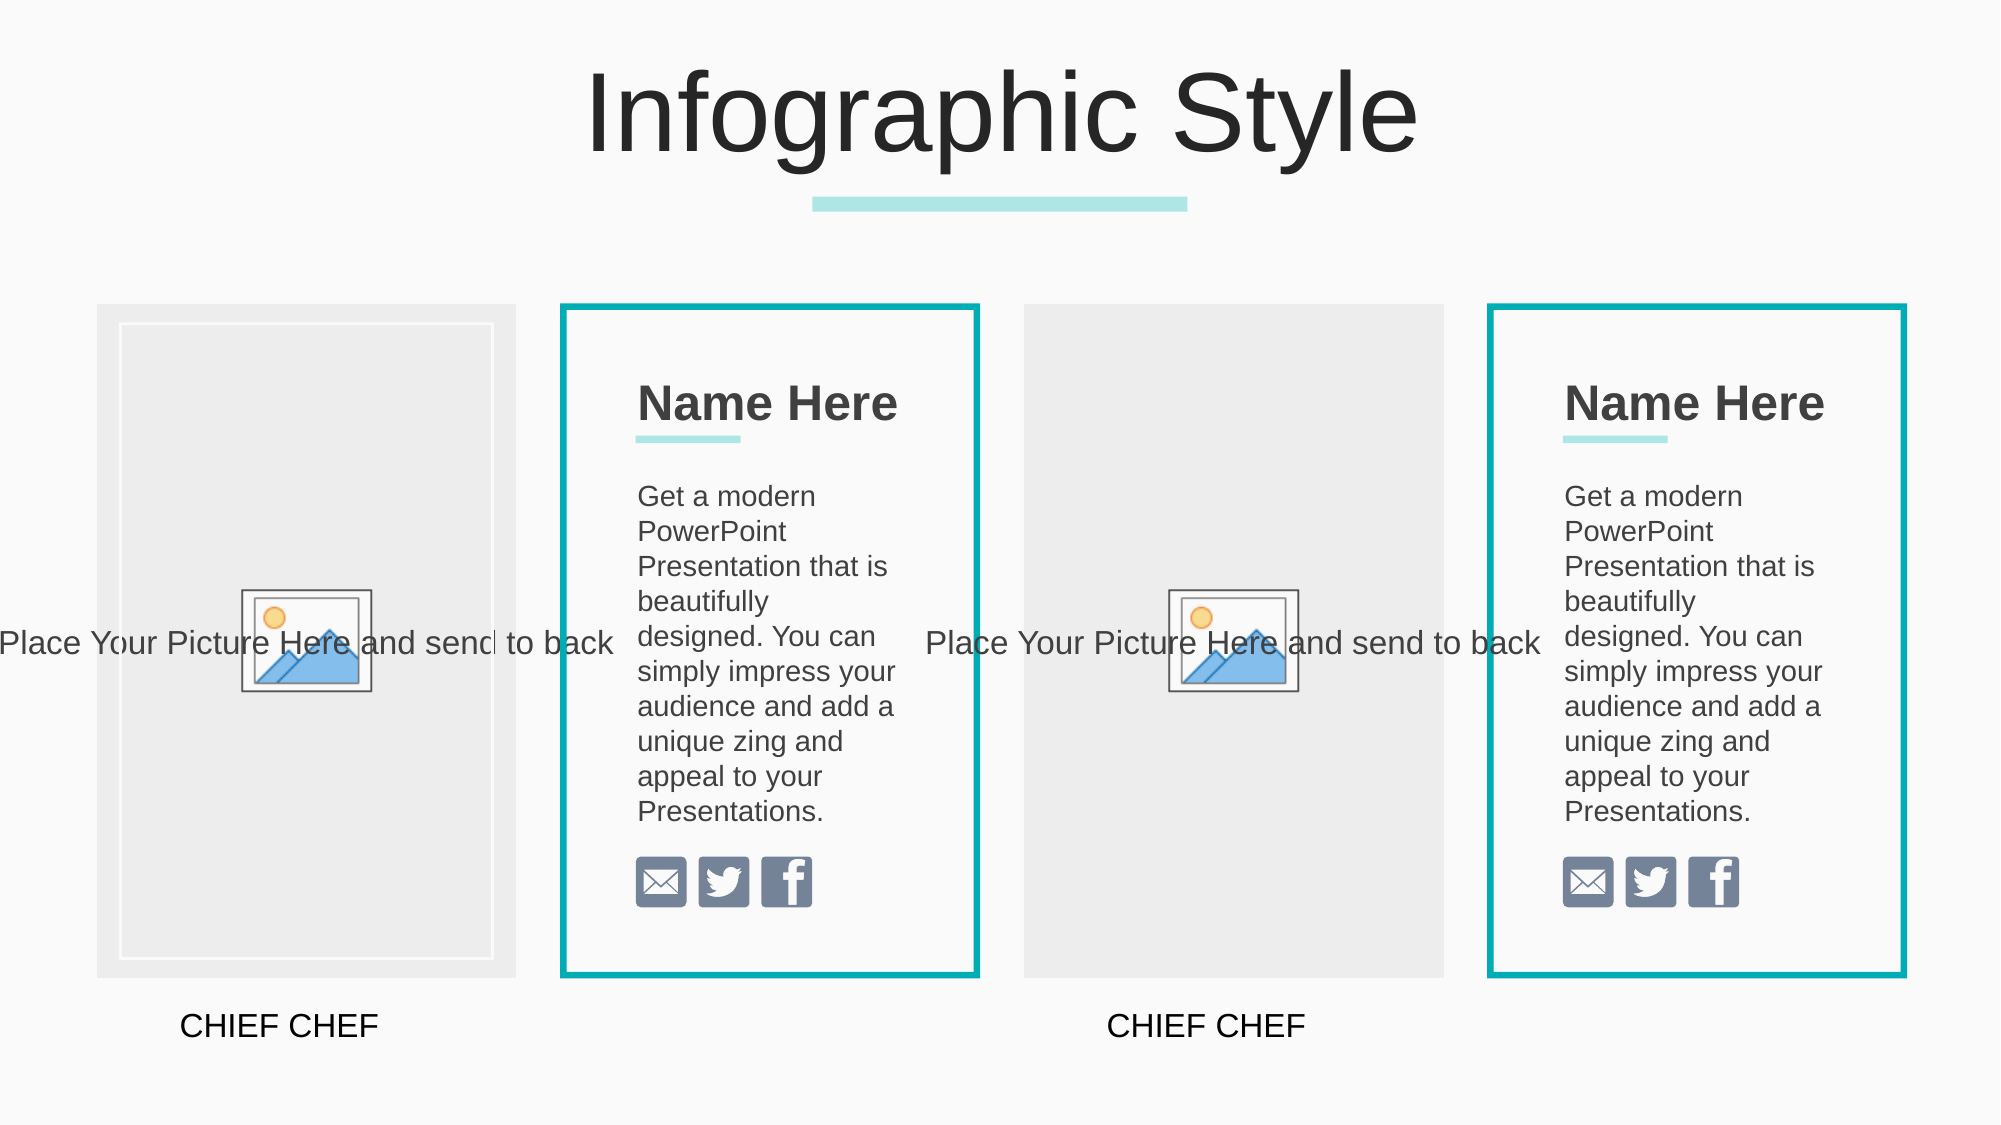

Infographic Style

Name Here

Get a modern PowerPoint  Presentation that is beautifully designed. You can simply impress your audience and add a unique zing and appeal to your Presentations.

Name Here

Get a modern PowerPoint  Presentation that is beautifully designed. You can simply impress your audience and add a unique zing and appeal to your Presentations.

CHIEF CHEF
CHIEF CHEF